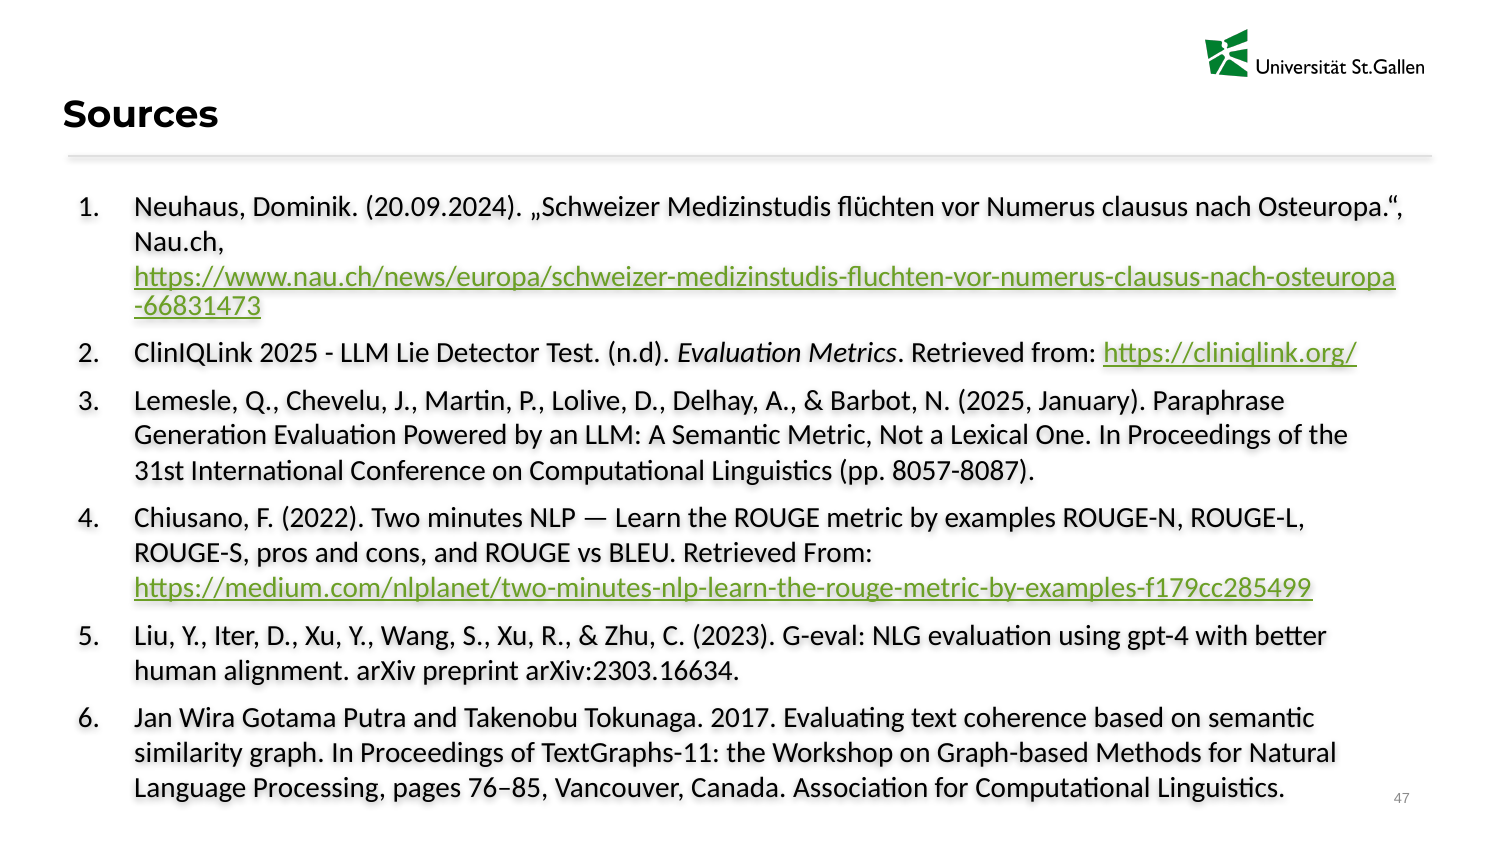

# Sources
Neuhaus, Dominik. (20.09.2024). „Schweizer Medizinstudis flüchten vor Numerus clausus nach Osteuropa.“, Nau.ch, https://www.nau.ch/news/europa/schweizer-medizinstudis-fluchten-vor-numerus-clausus-nach-osteuropa-66831473
ClinIQLink 2025 - LLM Lie Detector Test. (n.d). Evaluation Metrics. Retrieved from: https://cliniqlink.org/
Lemesle, Q., Chevelu, J., Martin, P., Lolive, D., Delhay, A., & Barbot, N. (2025, January). Paraphrase Generation Evaluation Powered by an LLM: A Semantic Metric, Not a Lexical One. In Proceedings of the 31st International Conference on Computational Linguistics (pp. 8057-8087).
Chiusano, F. (2022). Two minutes NLP — Learn the ROUGE metric by examples ROUGE-N, ROUGE-L, ROUGE-S, pros and cons, and ROUGE vs BLEU. Retrieved From: https://medium.com/nlplanet/two-minutes-nlp-learn-the-rouge-metric-by-examples-f179cc285499
Liu, Y., Iter, D., Xu, Y., Wang, S., Xu, R., & Zhu, C. (2023). G-eval: NLG evaluation using gpt-4 with better human alignment. arXiv preprint arXiv:2303.16634.
Jan Wira Gotama Putra and Takenobu Tokunaga. 2017. Evaluating text coherence based on semantic similarity graph. In Proceedings of TextGraphs-11: the Workshop on Graph-based Methods for Natural Language Processing, pages 76–85, Vancouver, Canada. Association for Computational Linguistics.

47